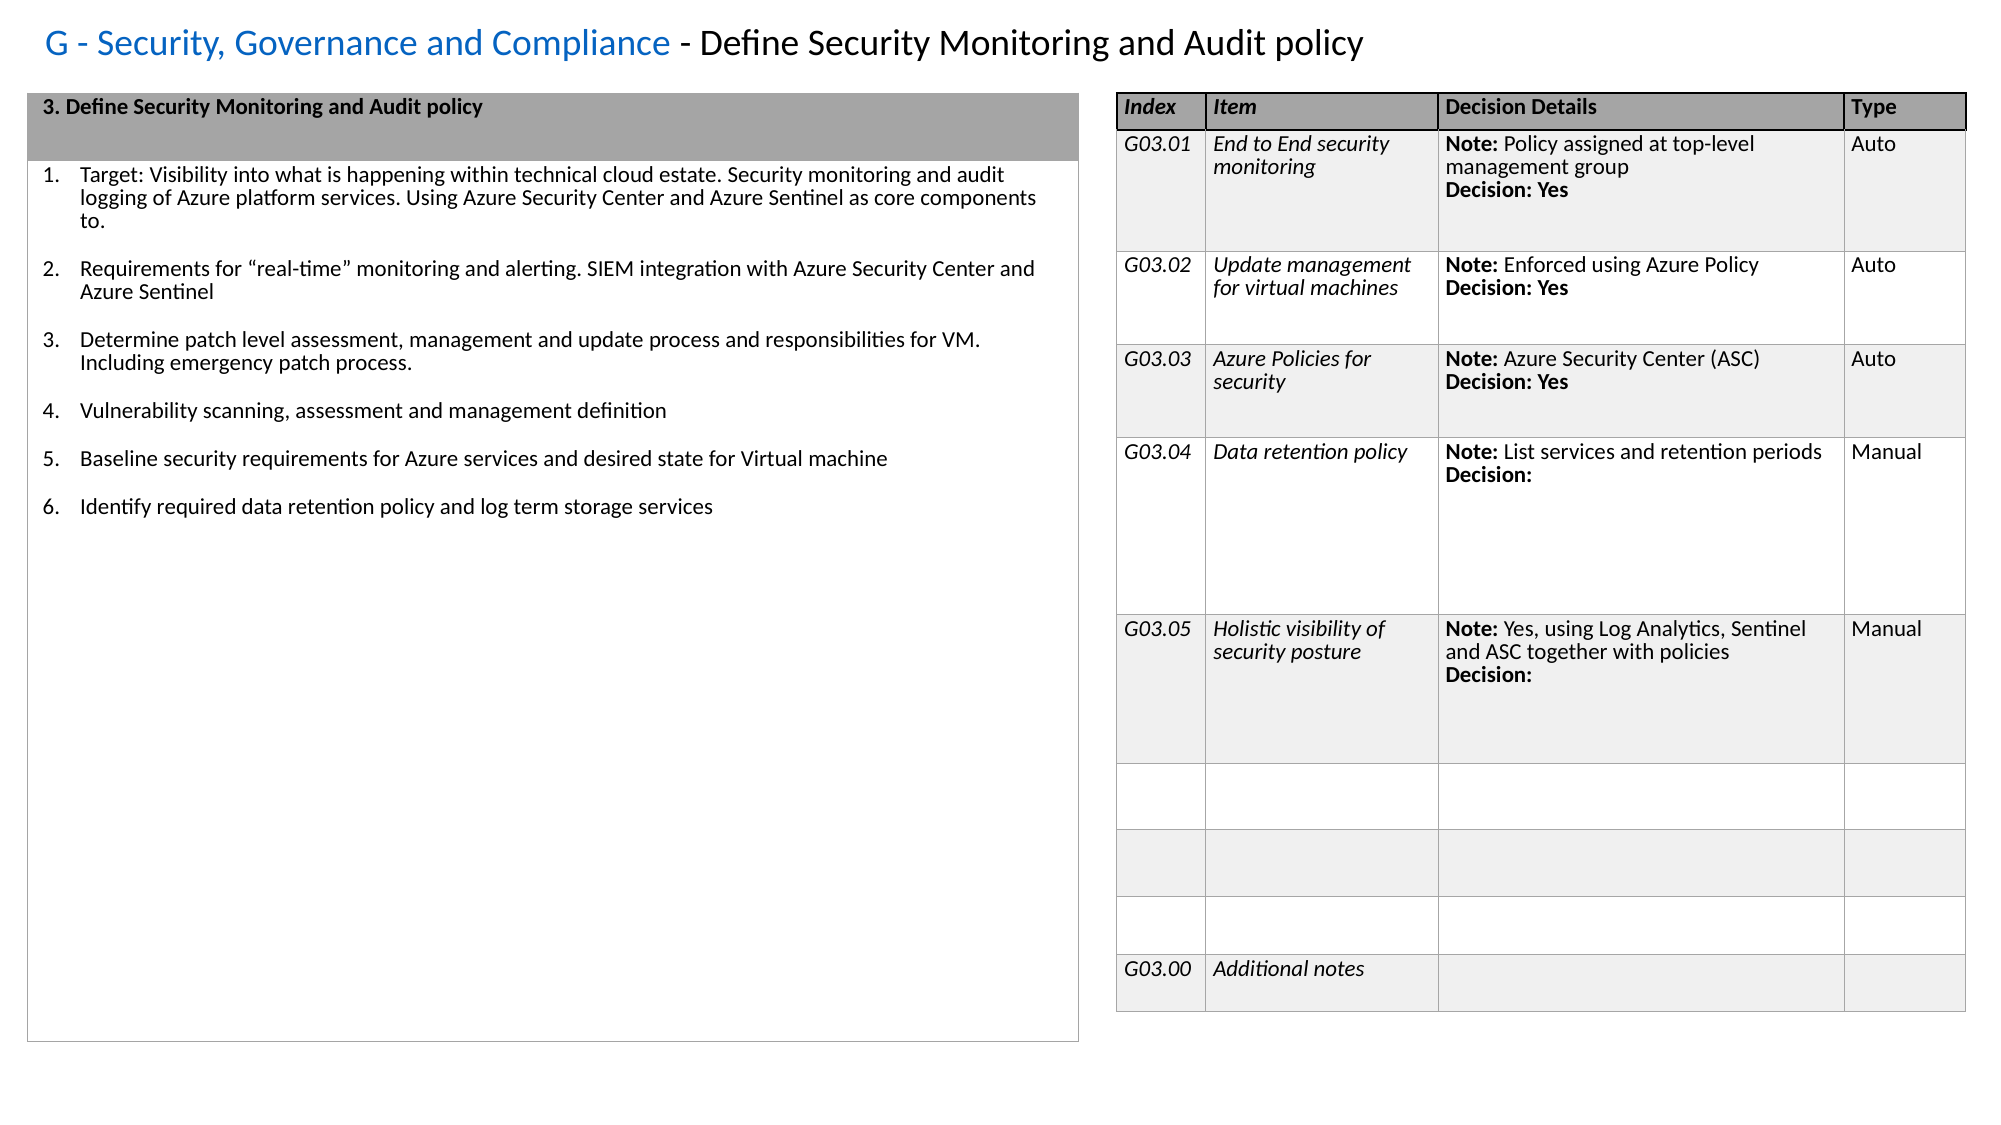

G - Security, Governance and Compliance - Define Security Monitoring and Audit policy
| 3. Define Security Monitoring and Audit policy |
| --- |
| Target: Visibility into what is happening within technical cloud estate. Security monitoring and audit logging of Azure platform services. Using Azure Security Center and Azure Sentinel as core components to. Requirements for “real-time” monitoring and alerting. SIEM integration with Azure Security Center and Azure Sentinel Determine patch level assessment, management and update process and responsibilities for VM. Including emergency patch process. Vulnerability scanning, assessment and management definition Baseline security requirements for Azure services and desired state for Virtual machine Identify required data retention policy and log term storage services |
| Index | Item | Decision Details | Type |
| --- | --- | --- | --- |
| G03.01 | End to End security monitoring | Note: Policy assigned at top-level management group Decision: Yes | Auto |
| G03.02 | Update management for virtual machines | Note: Enforced using Azure Policy Decision: Yes | Auto |
| G03.03 | Azure Policies for security | Note: Azure Security Center (ASC) Decision: Yes | Auto |
| G03.04 | Data retention policy | Note: List services and retention periods Decision: | Manual |
| G03.05 | Holistic visibility of security posture | Note: Yes, using Log Analytics, Sentinel and ASC together with policies Decision: | Manual |
|  |  |  |  |
|  |  |  |  |
|  |  |  |  |
| G03.00 | Additional notes |  |  |